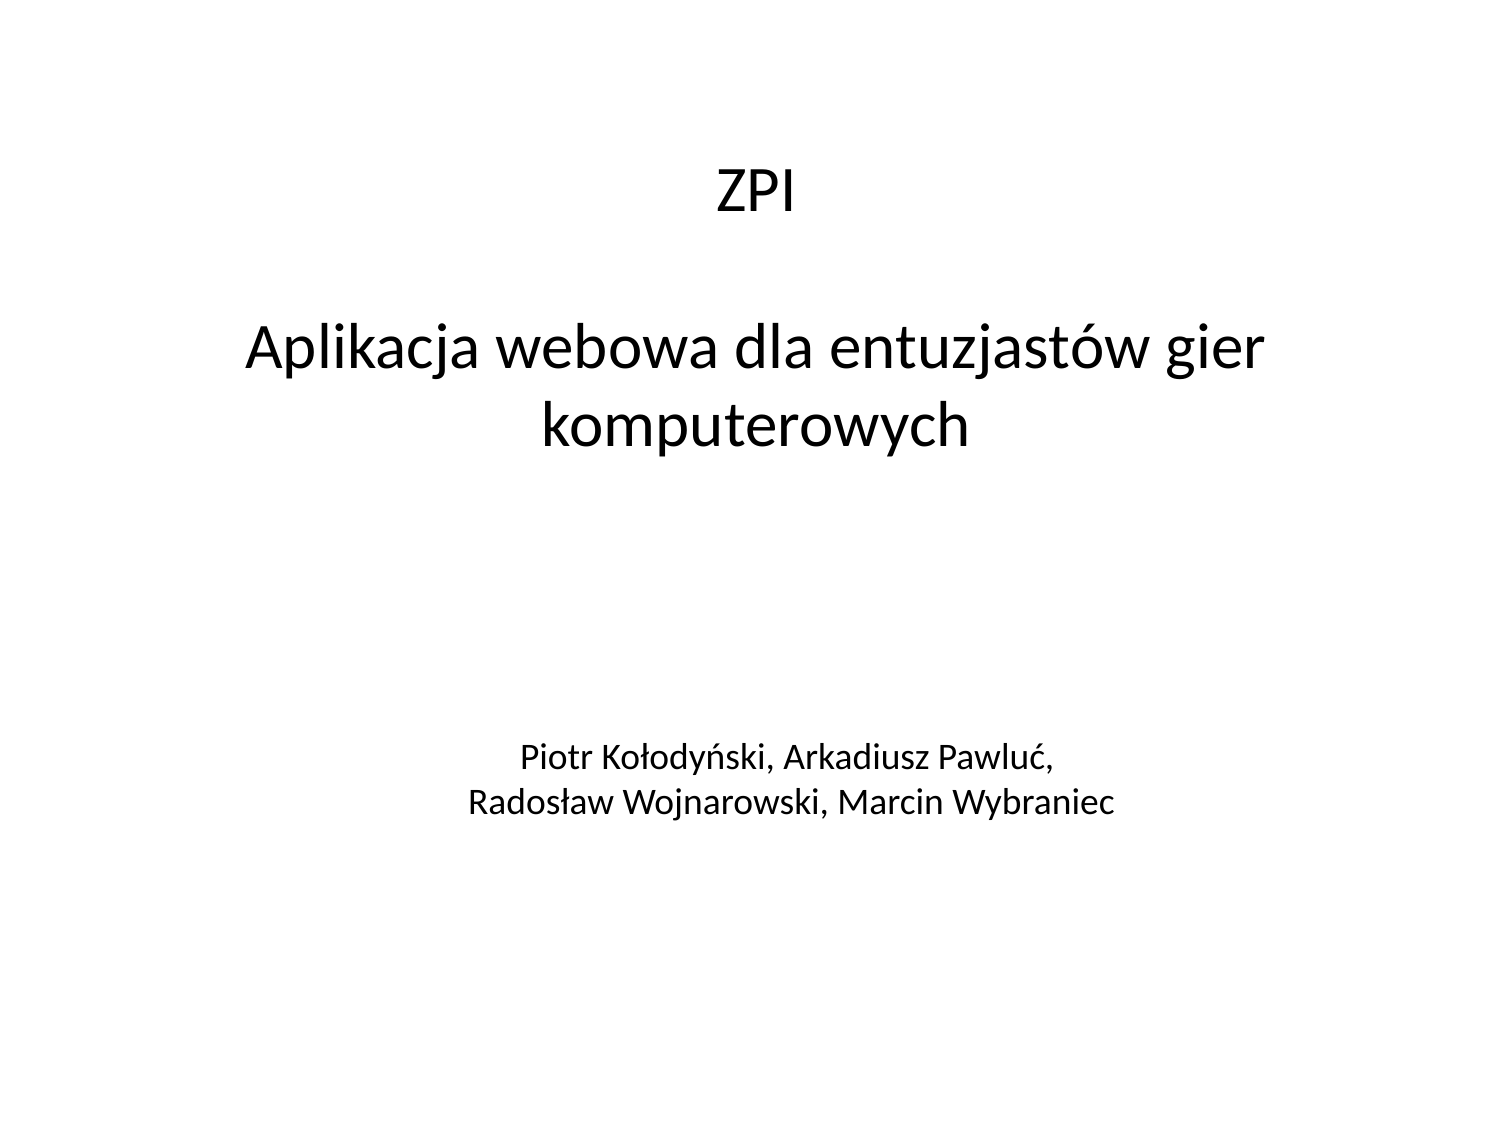

# ZPI Aplikacja webowa dla entuzjastów gier komputerowych
Piotr Kołodyński, Arkadiusz Pawluć,
 Radosław Wojnarowski, Marcin Wybraniec